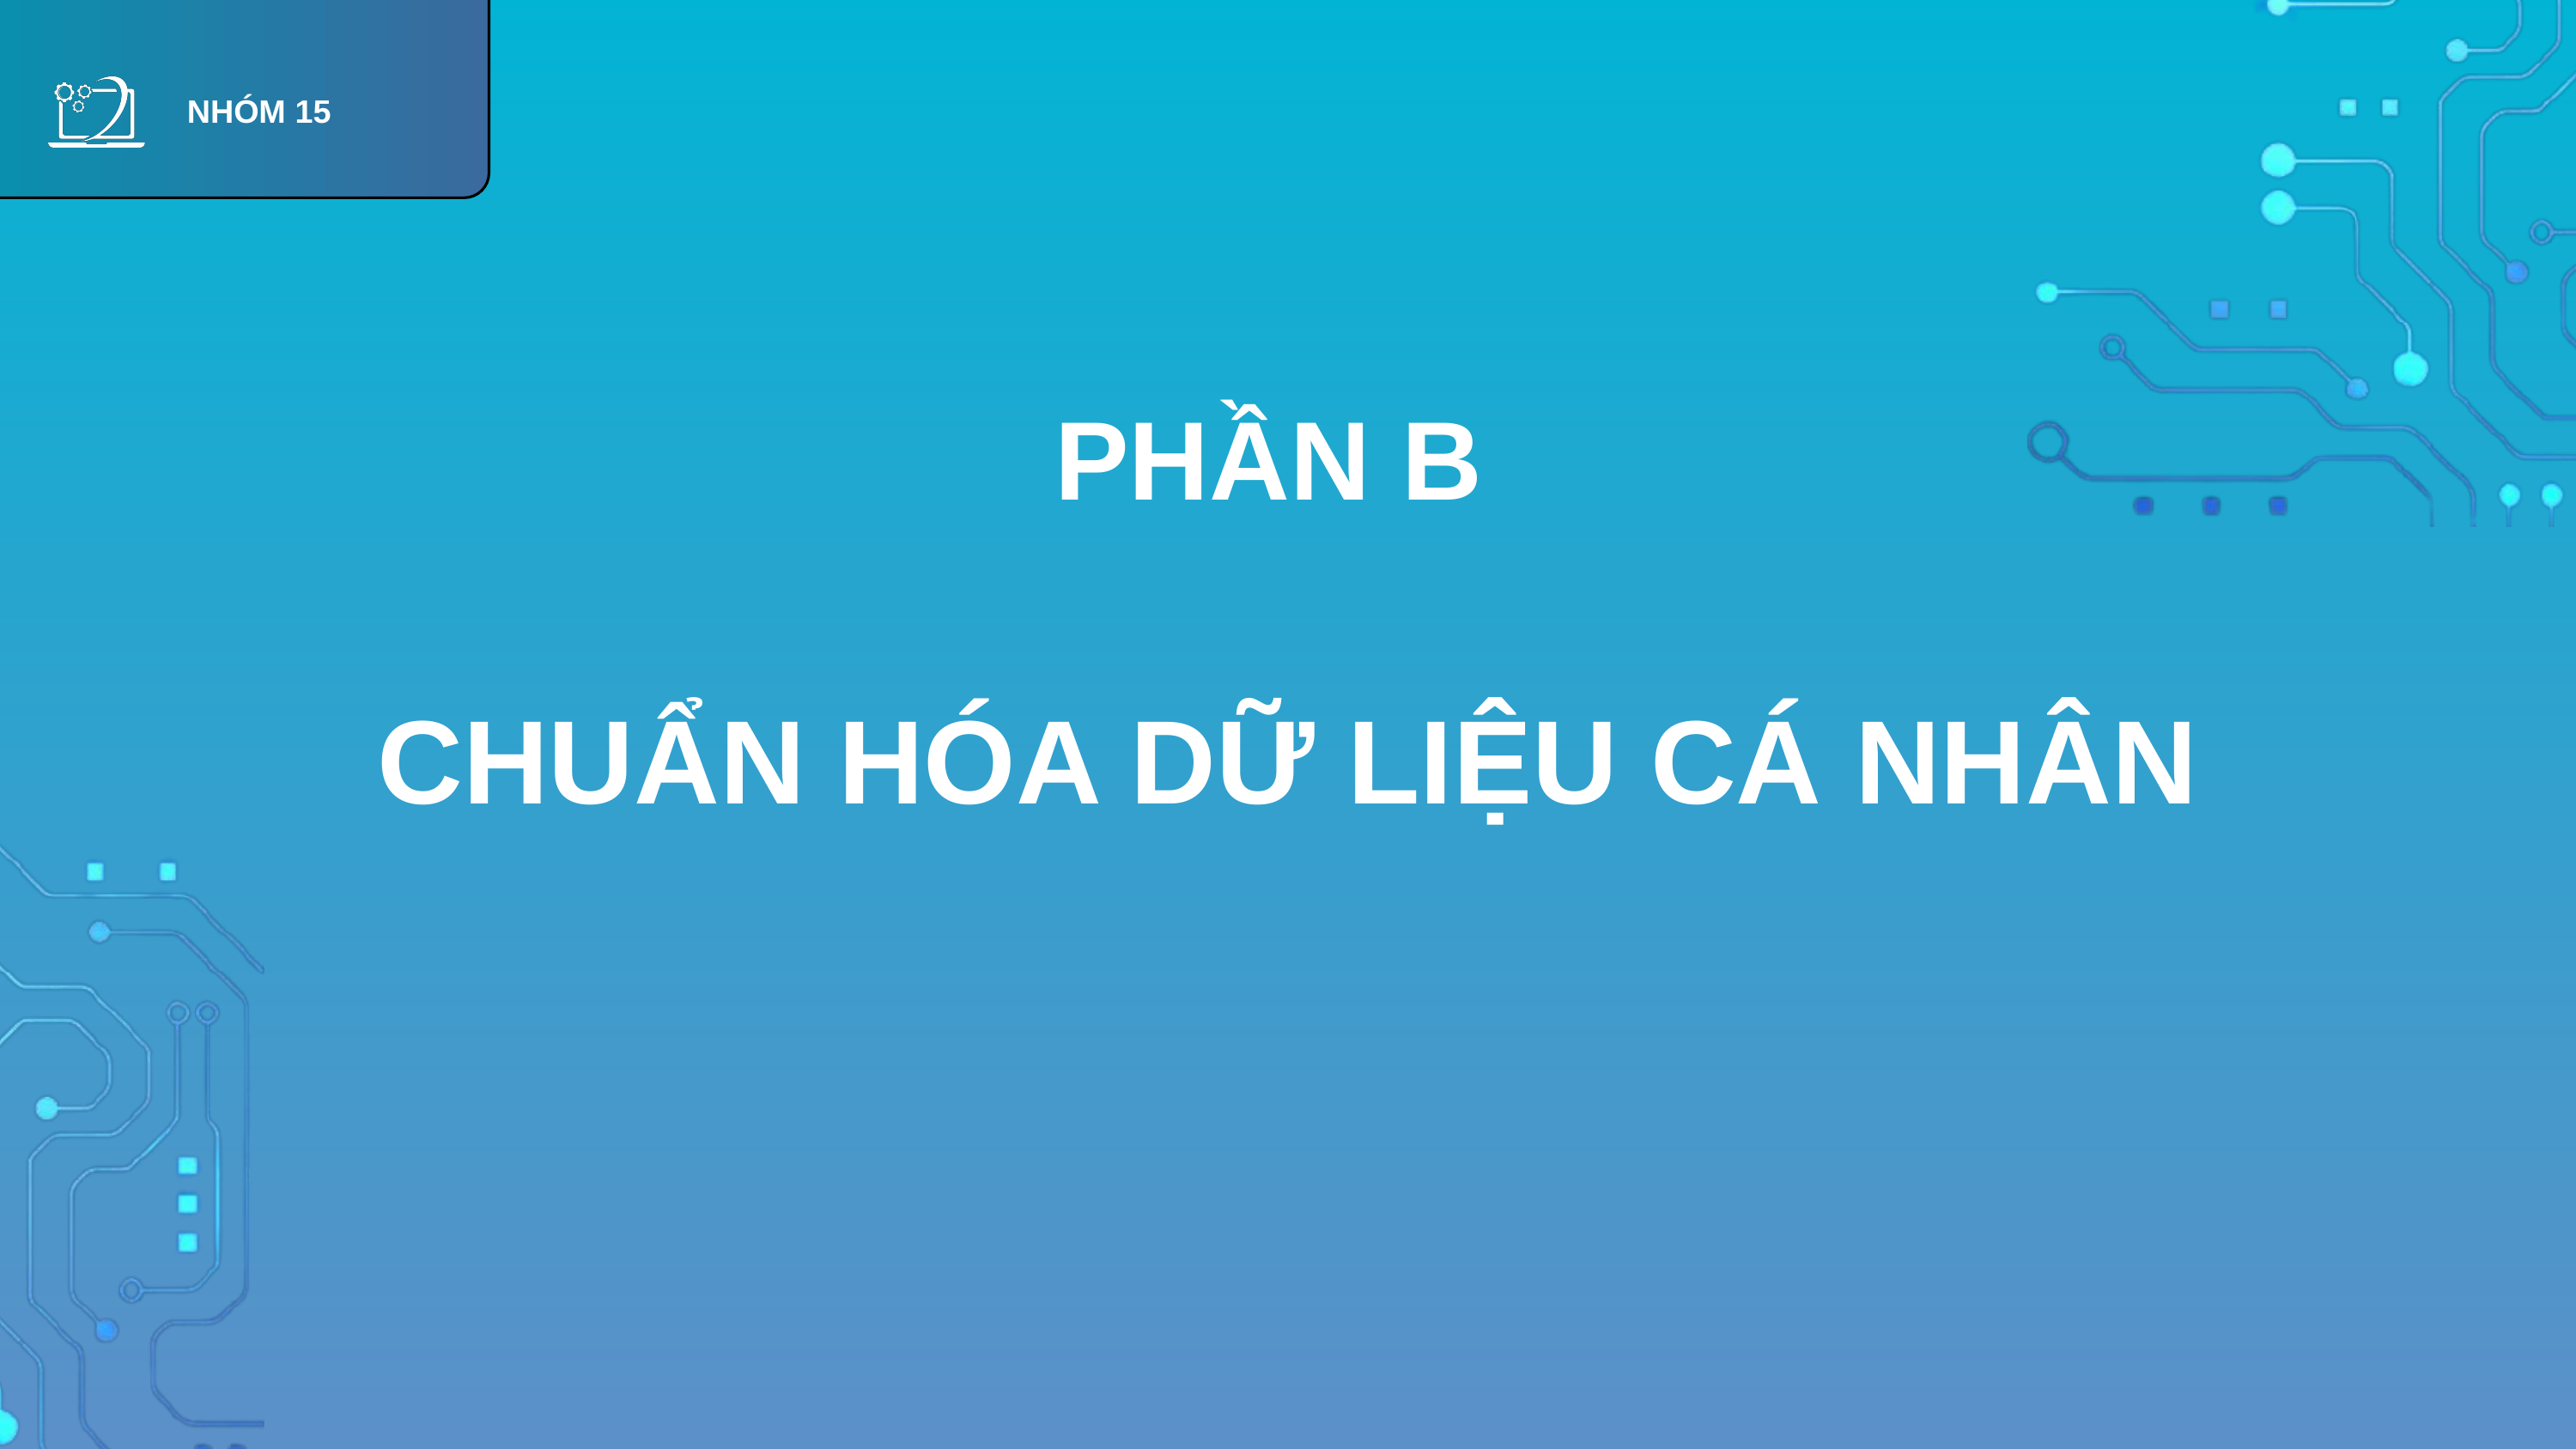

NHÓM 15
PHẦN B
CHUẨN HÓA DỮ LIỆU CÁ NHÂN